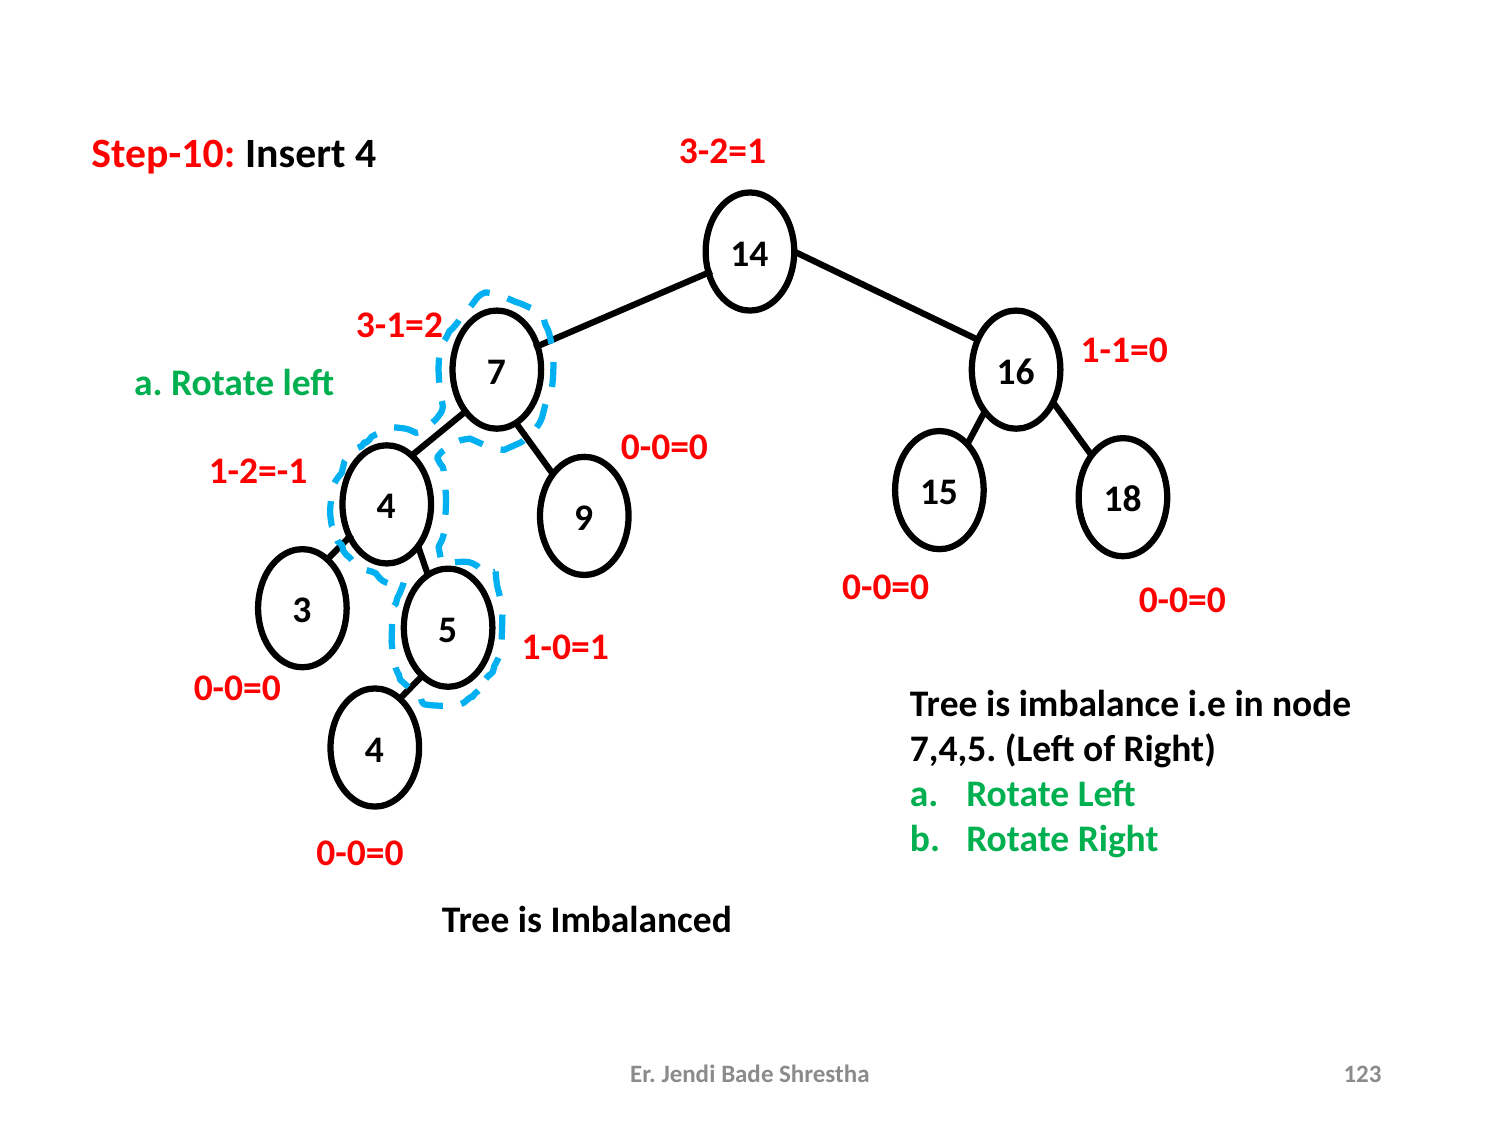

Step-10: Insert 4
3-2=1

14
3-1=2

1-1=0
7
16
a. Rotate left
0-0=0

1-2=-1

15
18
4
9

0-0=0
0-0=0

3
5
1-0=1
0-0=0
Tree is imbalance i.e in node 7,4,5. (Left of Right)
Rotate Left
Rotate Right

4
0-0=0
Tree is Imbalanced
Er. Jendi Bade Shrestha
123